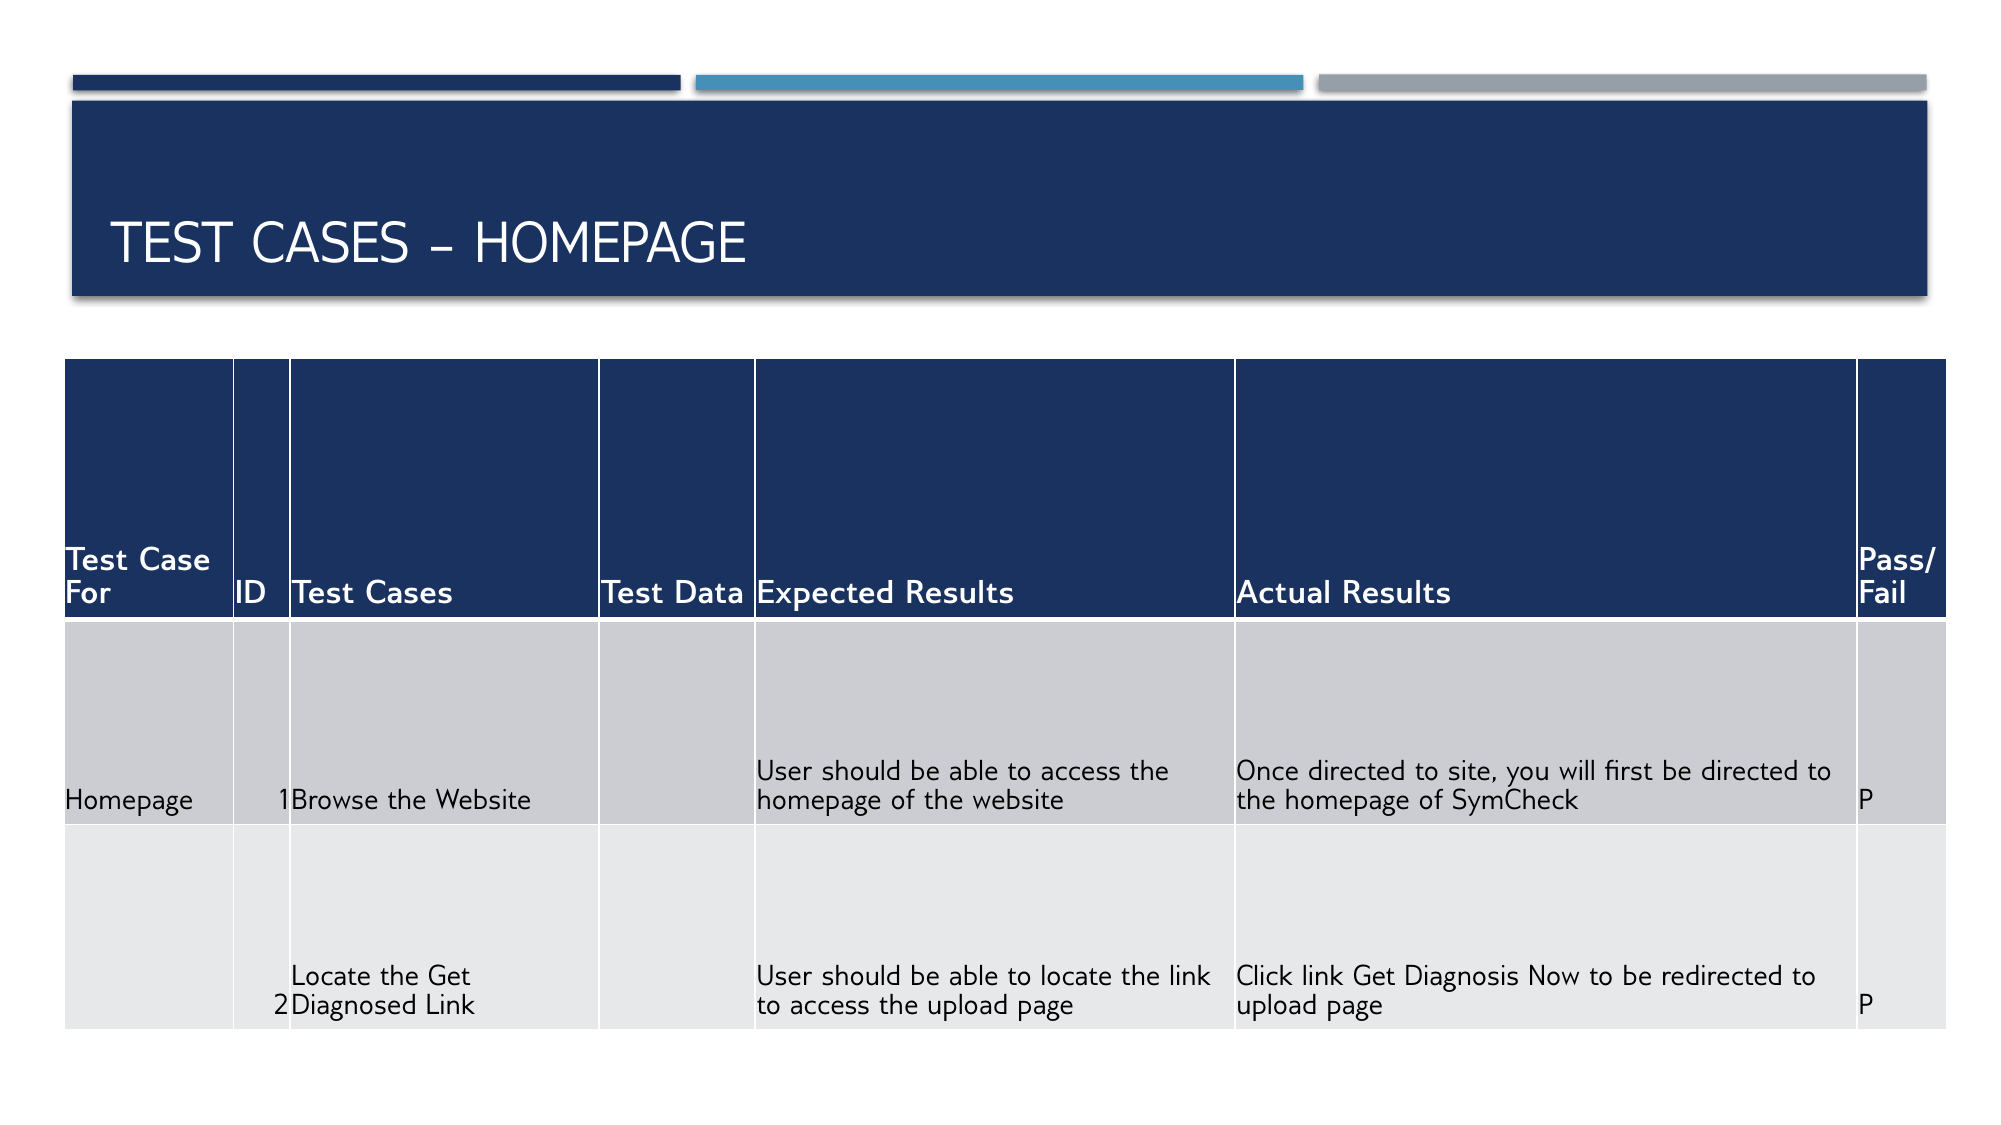

# Test cases – Homepage

| Test Case For | ID | Test Cases | Test Data | Expected Results | Actual Results | Pass/Fail |
| --- | --- | --- | --- | --- | --- | --- |
| Homepage | 1 | Browse the Website |  | User should be able to access the homepage of the website | Once directed to site, you will first be directed to the homepage of SymCheck | P |
|  | 2 | Locate the Get Diagnosed Link |  | User should be able to locate the link to access the upload page | Click link Get Diagnosis Now to be redirected to upload page | P |